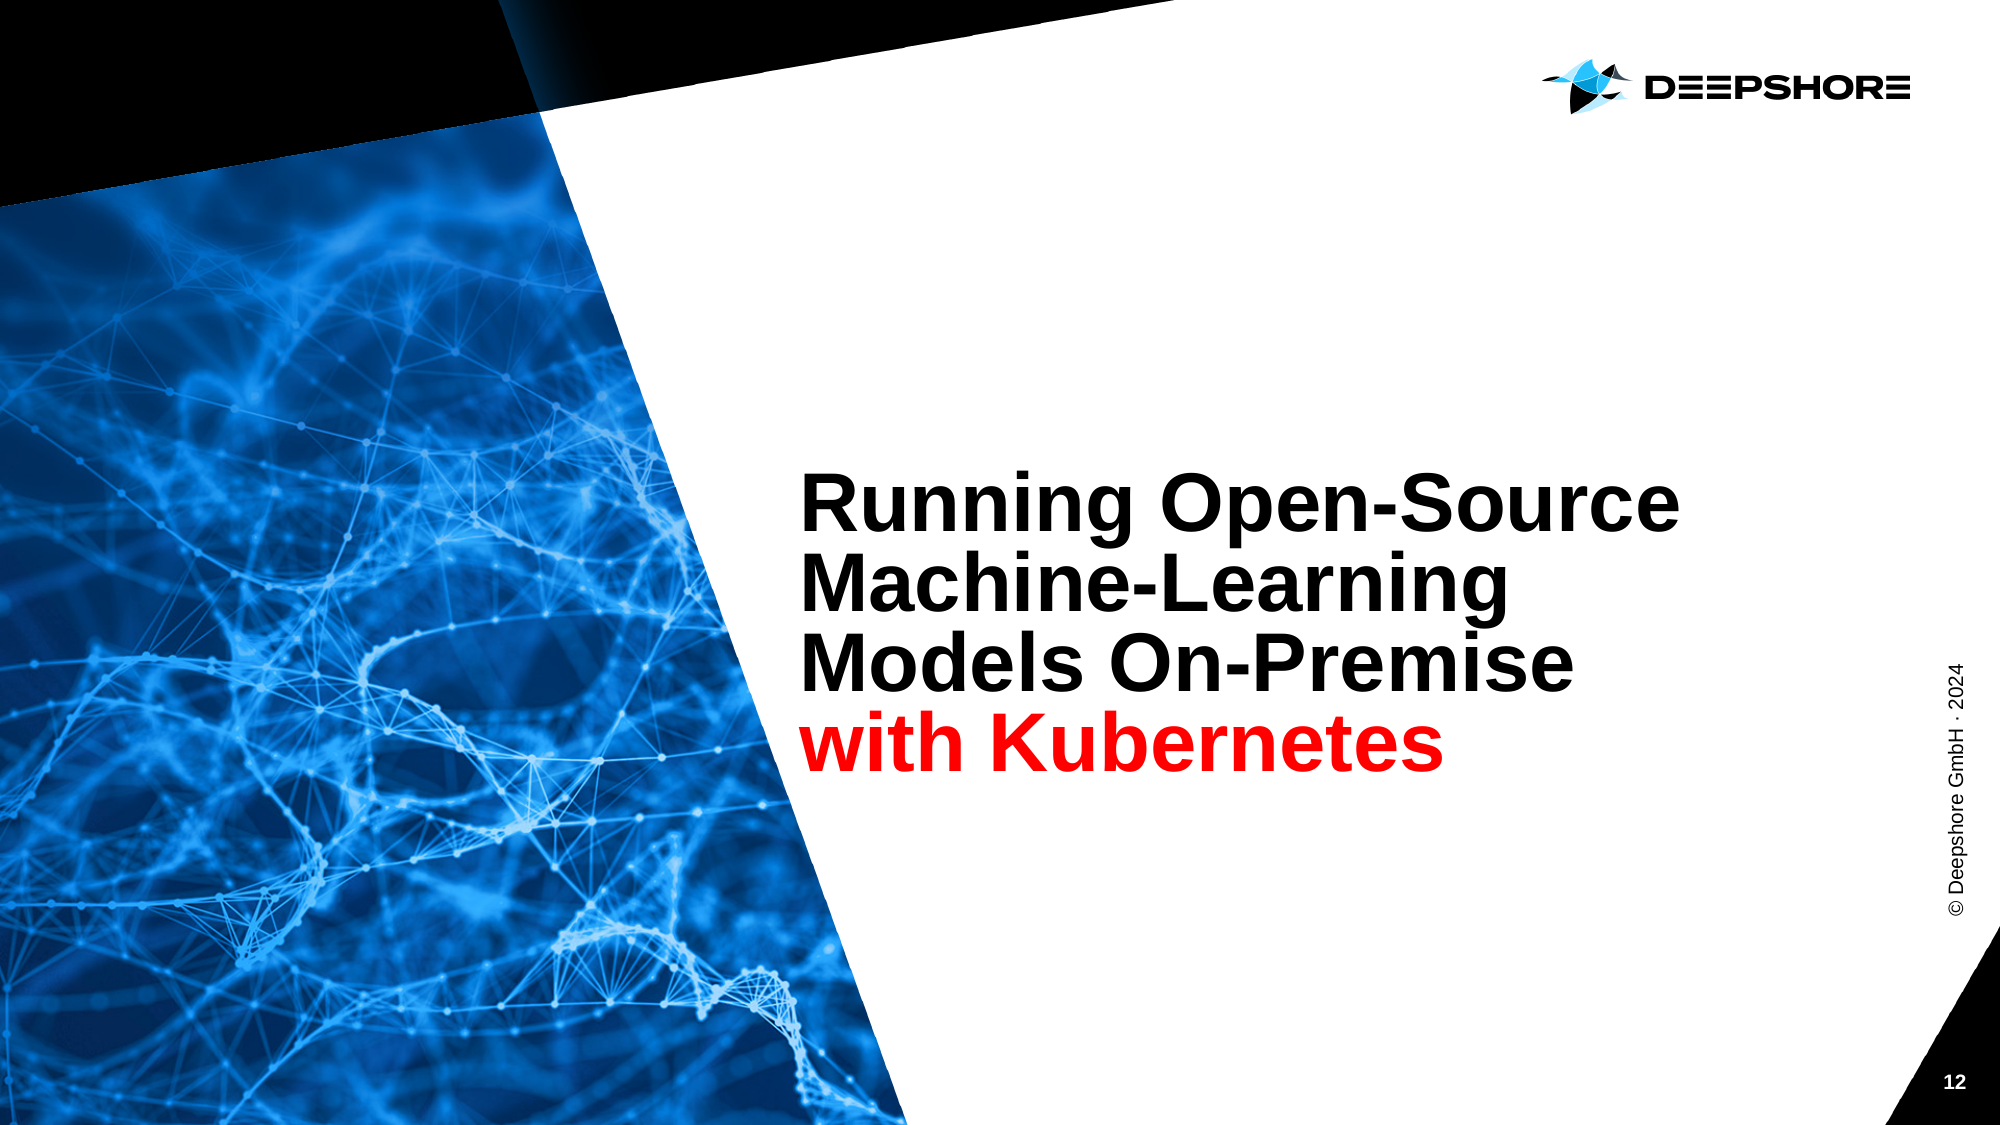

# Running Open-Source Machine-Learning Models On-Premise with Kubernetes
© Deepshore GmbH · 2024
12